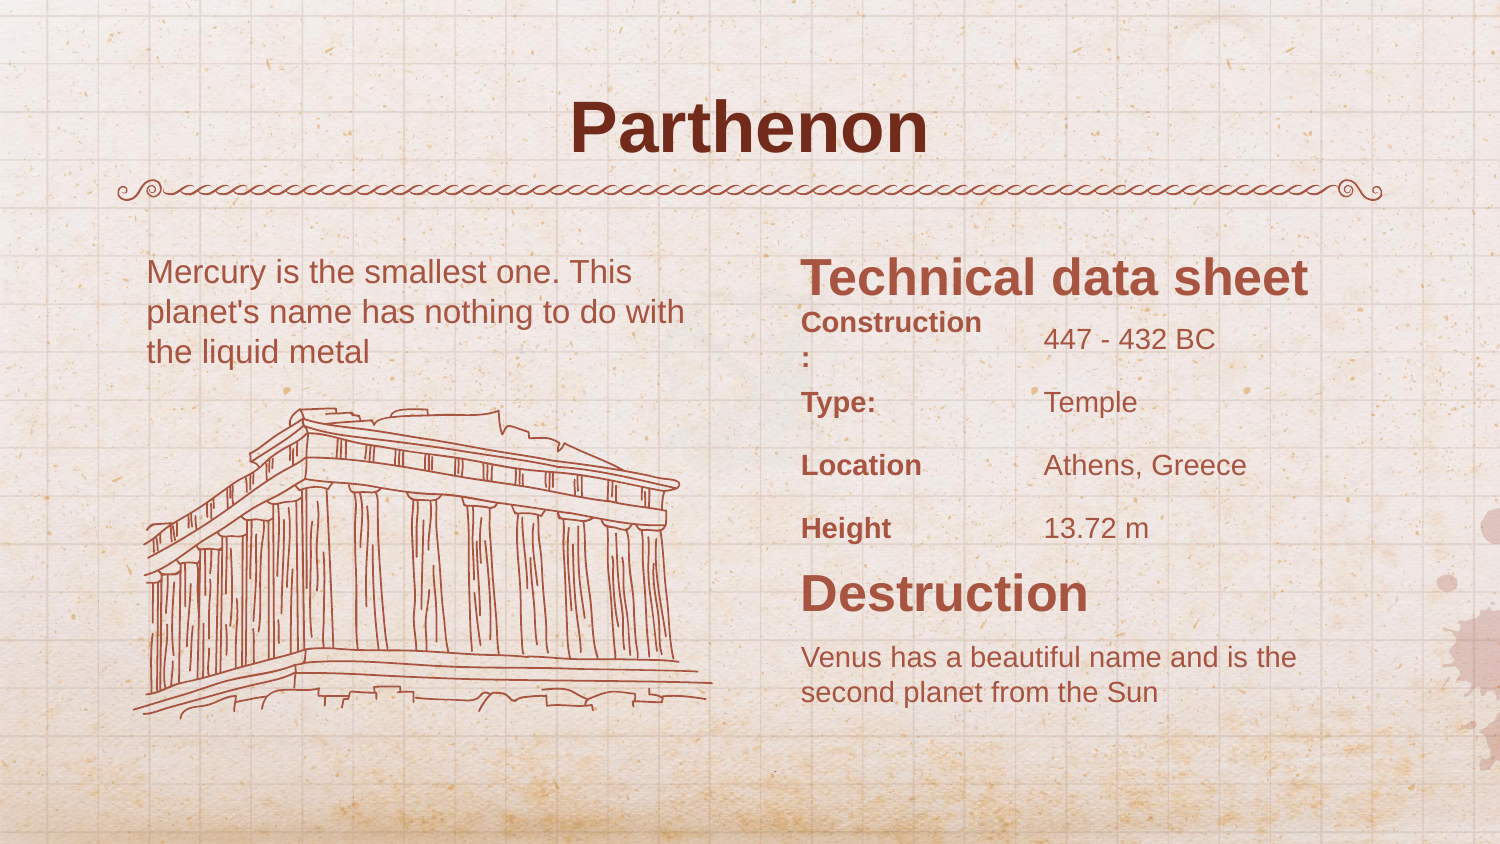

# Parthenon
Mercury is the smallest one. This planet's name has nothing to do with the liquid metal
Technical data sheet
Construction :
447 - 432 BC
Type:
Temple

Location
Athens, Greece
Height
13.72 m
Destruction
Venus has a beautiful name and is the second planet from the Sun